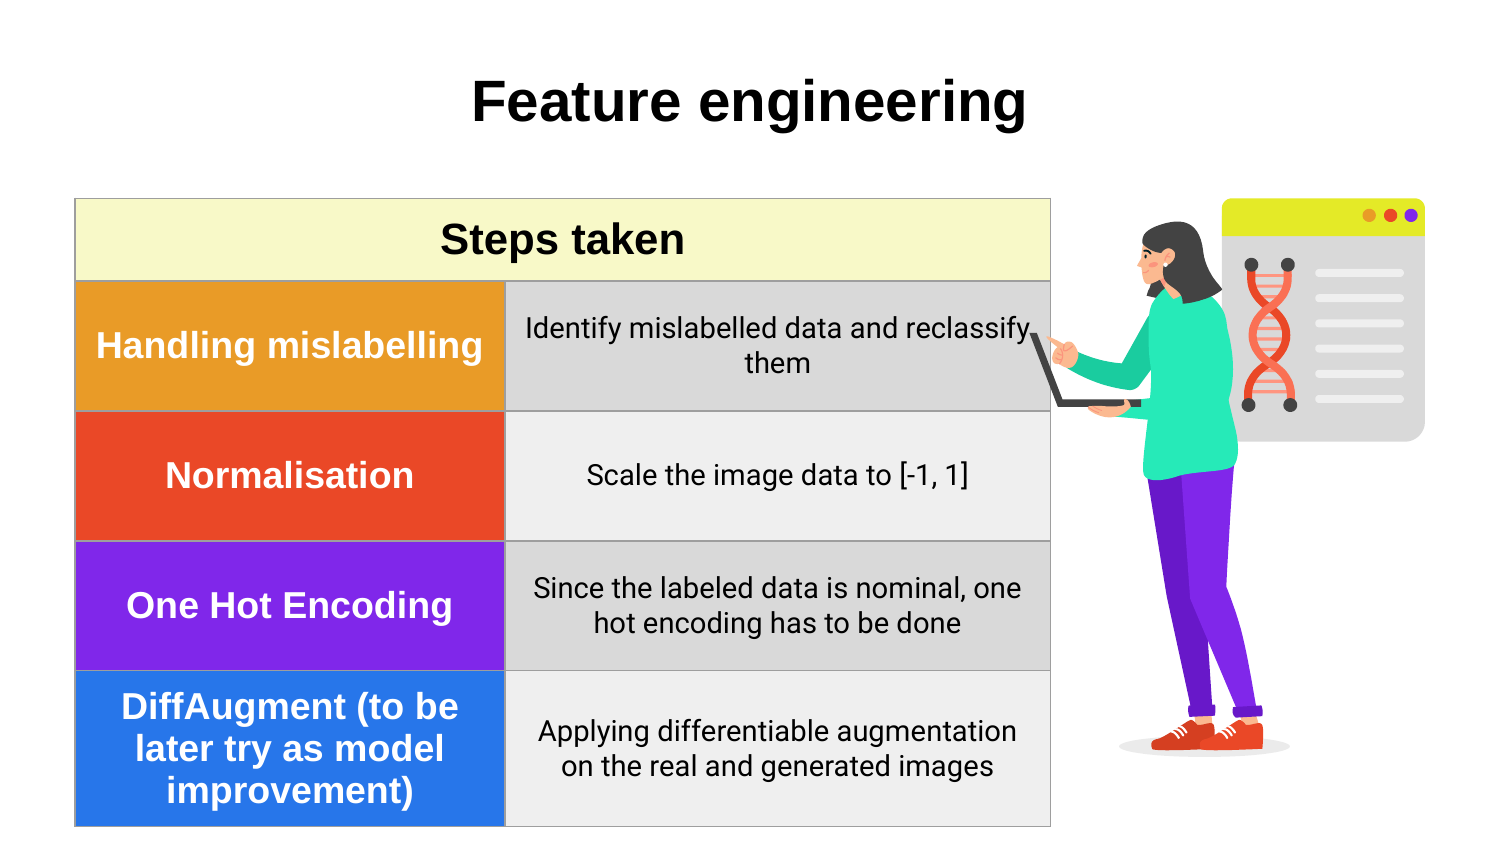

# Feature engineering

| Steps taken |  |
| --- | --- |
| Handling mislabelling | Identify mislabelled data and reclassify them |
| Normalisation | Scale the image data to [-1, 1] |
| One Hot Encoding | Since the labeled data is nominal, one hot encoding has to be done |
| DiffAugment (to be later try as model improvement) | Applying differentiable augmentation on the real and generated images |